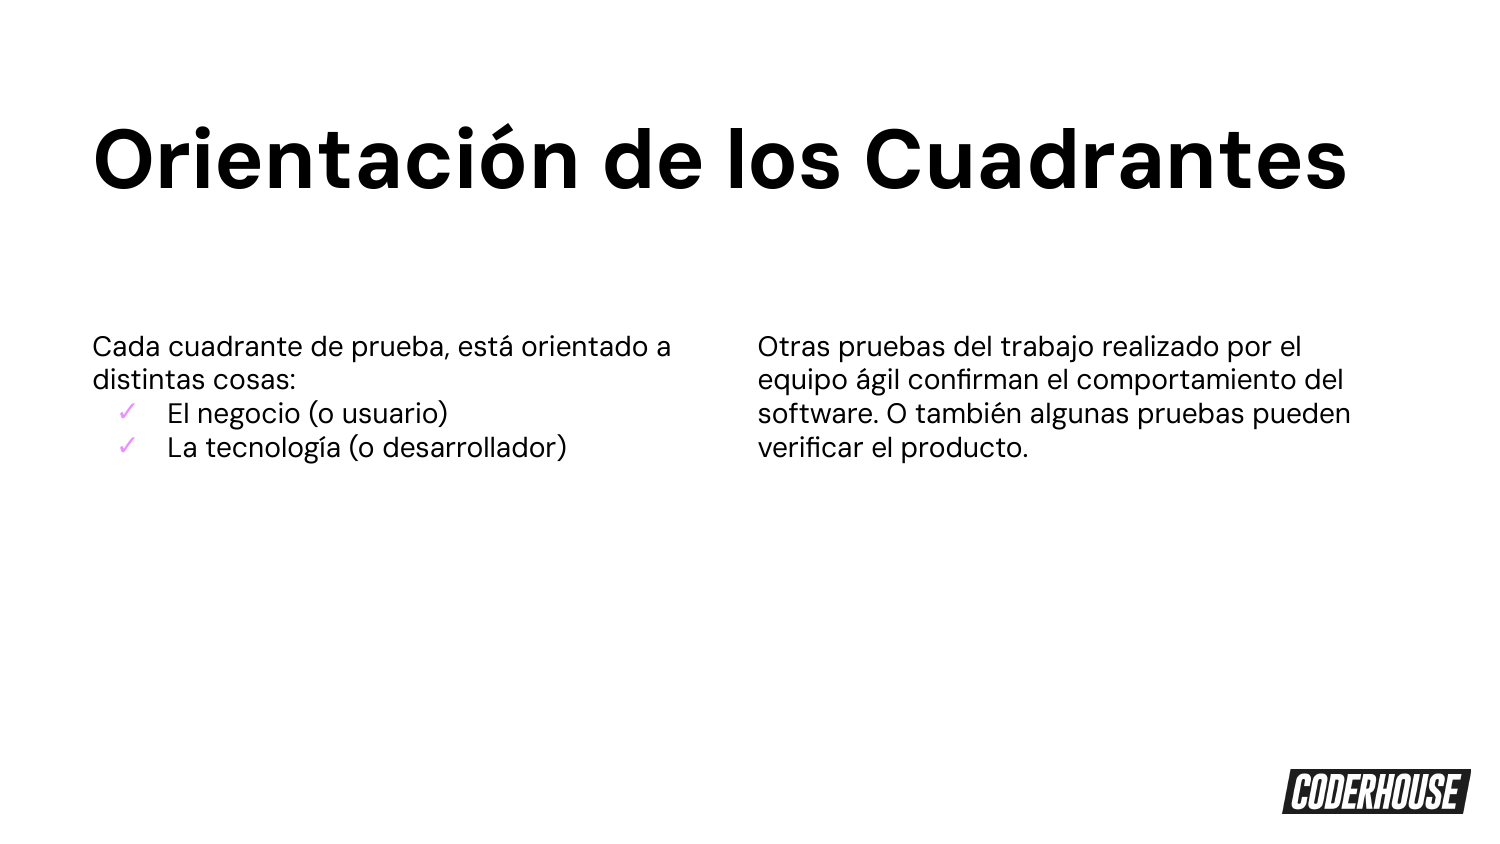

Orientación de los Cuadrantes

Cada cuadrante de prueba, está orientado a distintas cosas:
El negocio (o usuario)
La tecnología (o desarrollador)

Otras pruebas del trabajo realizado por el equipo ágil confirman el comportamiento del software. O también algunas pruebas pueden verificar el producto.